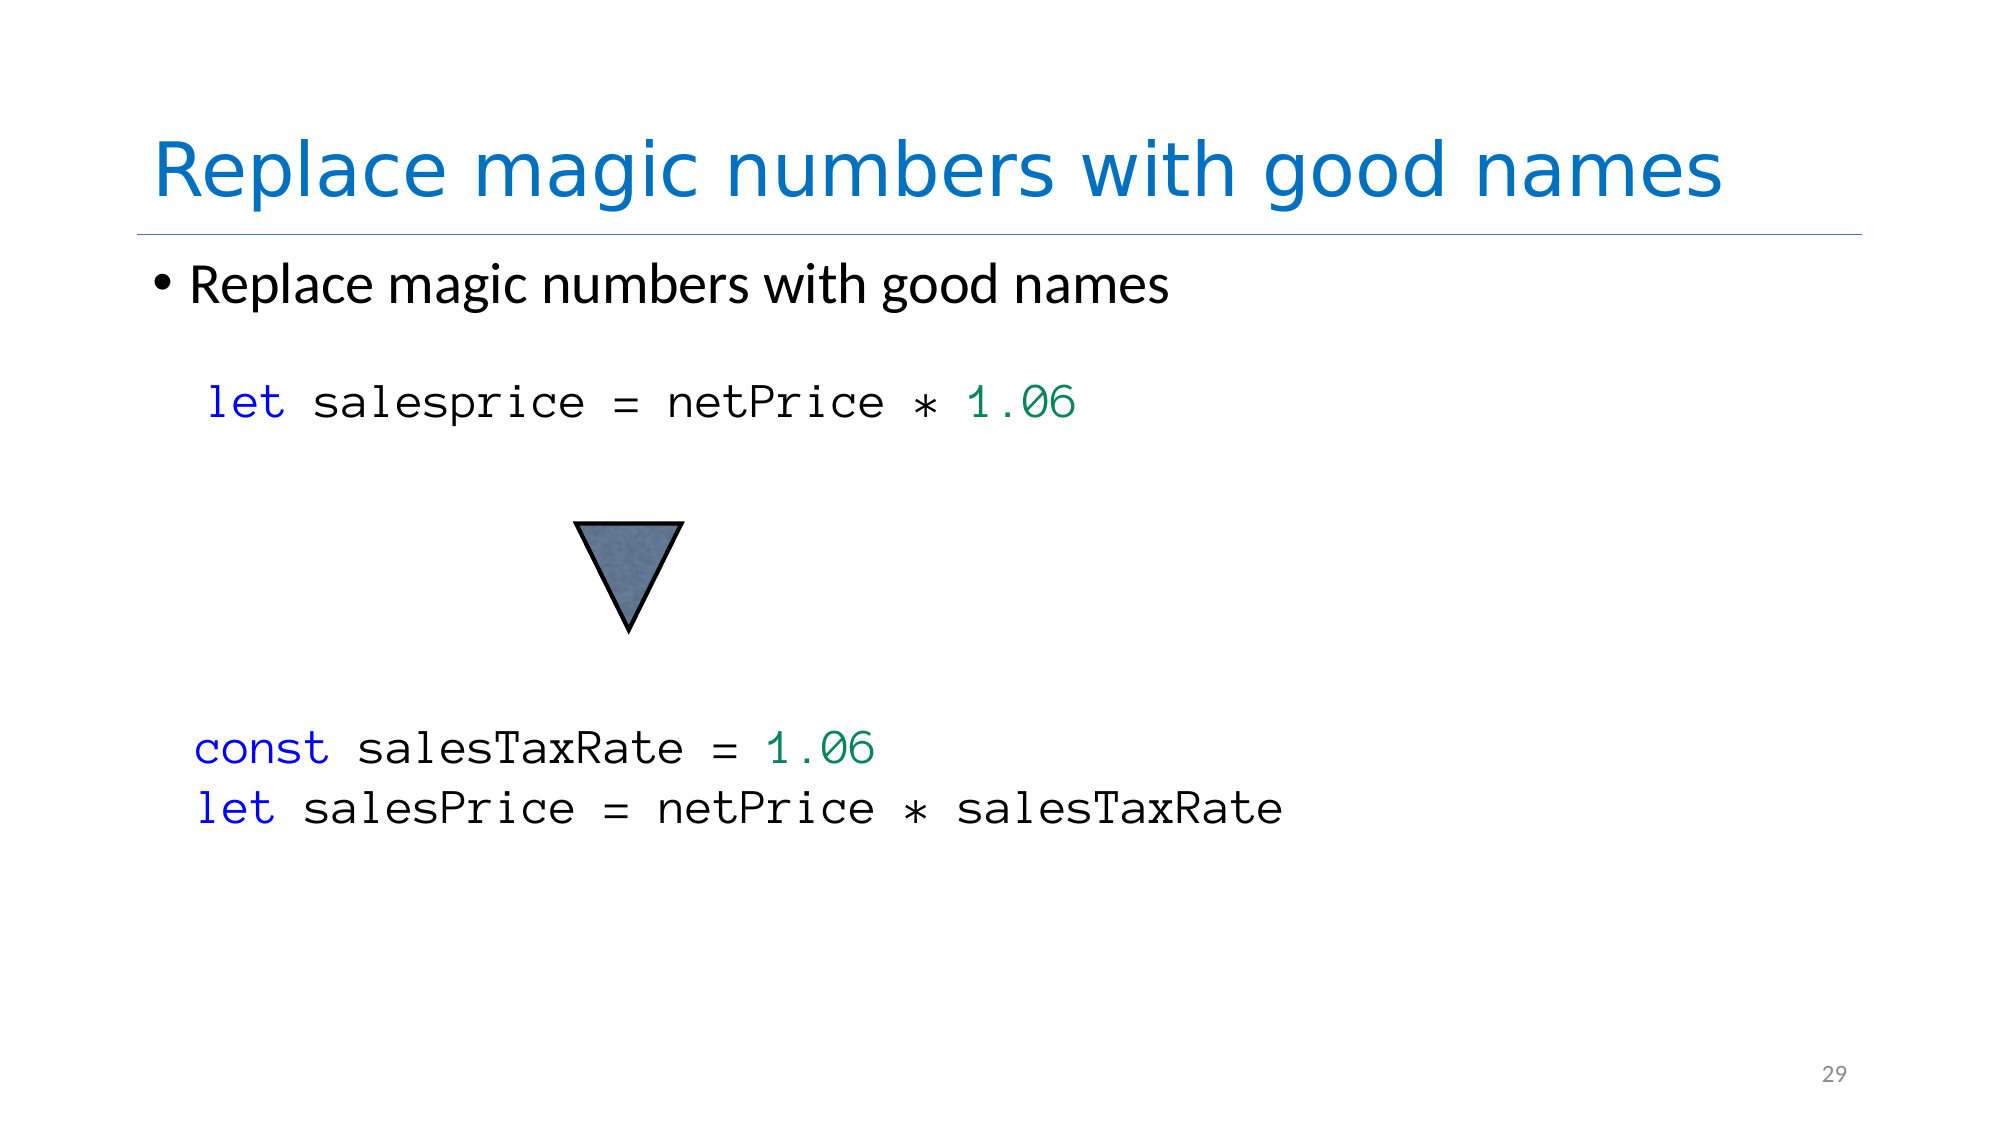

# Replace magic numbers with good names
Replace magic numbers with good names
let salesprice = netPrice * 1.06

const salesTaxRate = 1.06
let salesPrice = netPrice * salesTaxRate
29